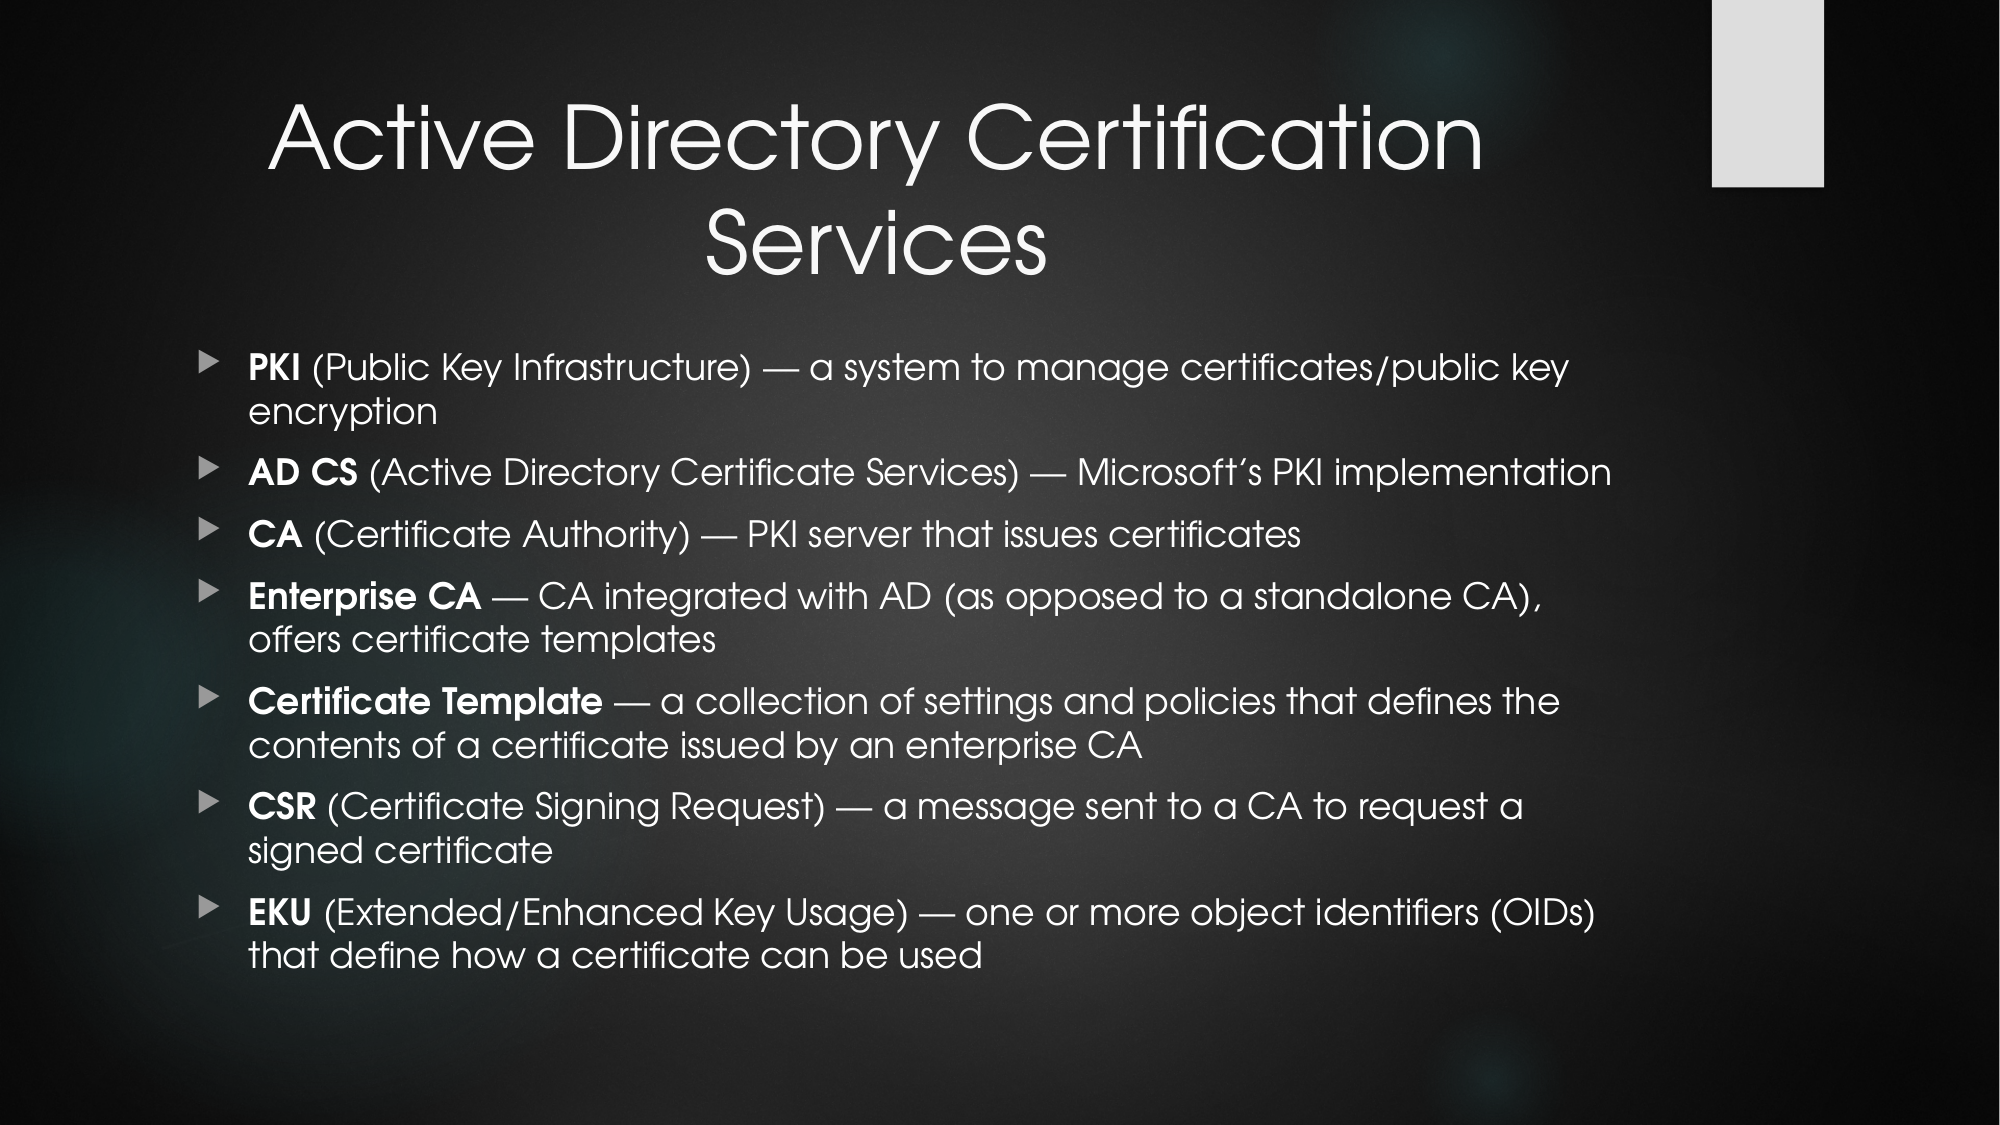

# Active Directory Certification Services
PKI (Public Key Infrastructure) — a system to manage certificates/public key encryption
AD CS (Active Directory Certificate Services) — Microsoft’s PKI implementation
CA (Certificate Authority) — PKI server that issues certificates
Enterprise CA — CA integrated with AD (as opposed to a standalone CA), offers certificate templates
Certificate Template — a collection of settings and policies that defines the contents of a certificate issued by an enterprise CA
CSR (Certificate Signing Request) — a message sent to a CA to request a signed certificate
EKU (Extended/Enhanced Key Usage) — one or more object identifiers (OIDs) that define how a certificate can be used